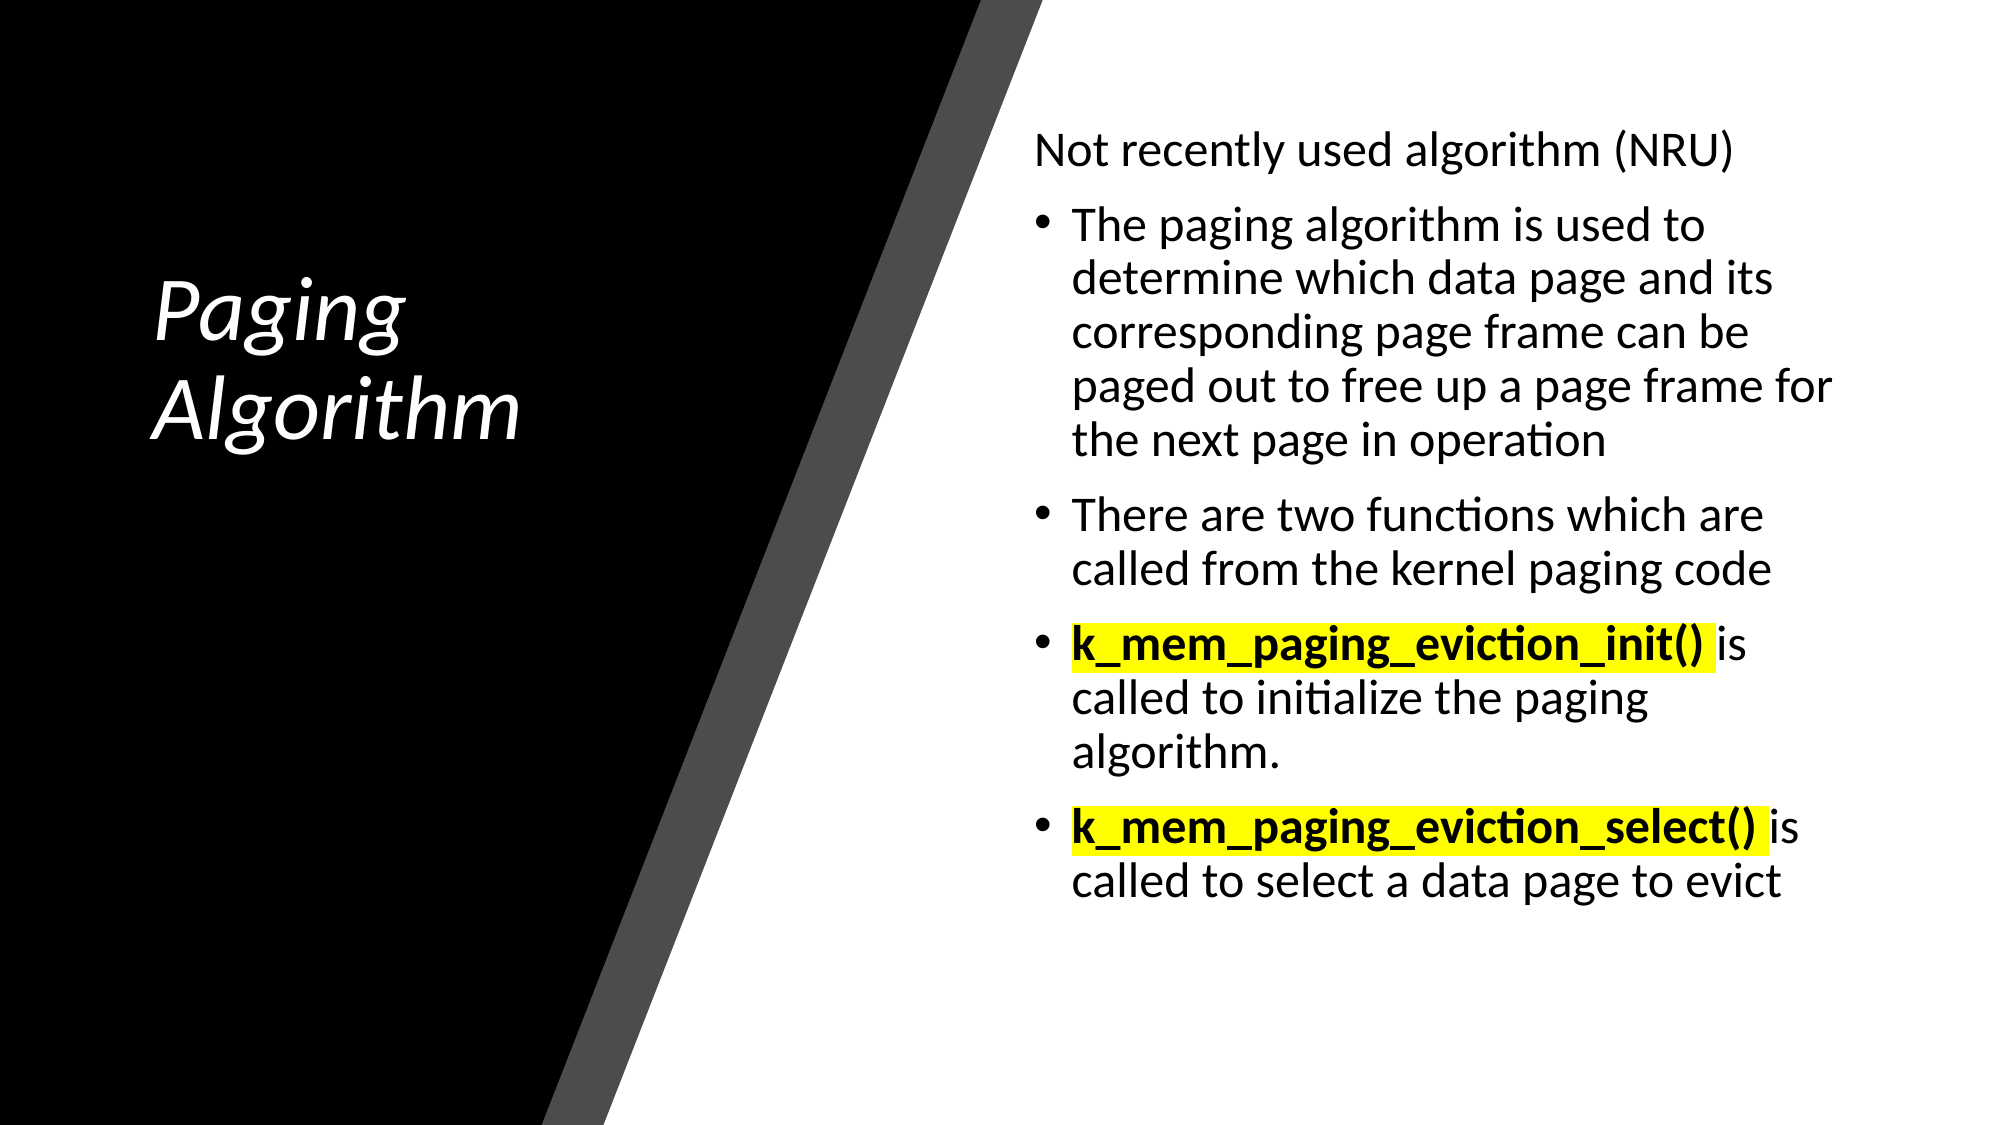

# Paging Algorithm
Not recently used algorithm (NRU)
The paging algorithm is used to determine which data page and its corresponding page frame can be paged out to free up a page frame for the next page in operation
There are two functions which are called from the kernel paging code
k_mem_paging_eviction_init() is called to initialize the paging algorithm.
k_mem_paging_eviction_select() is called to select a data page to evict